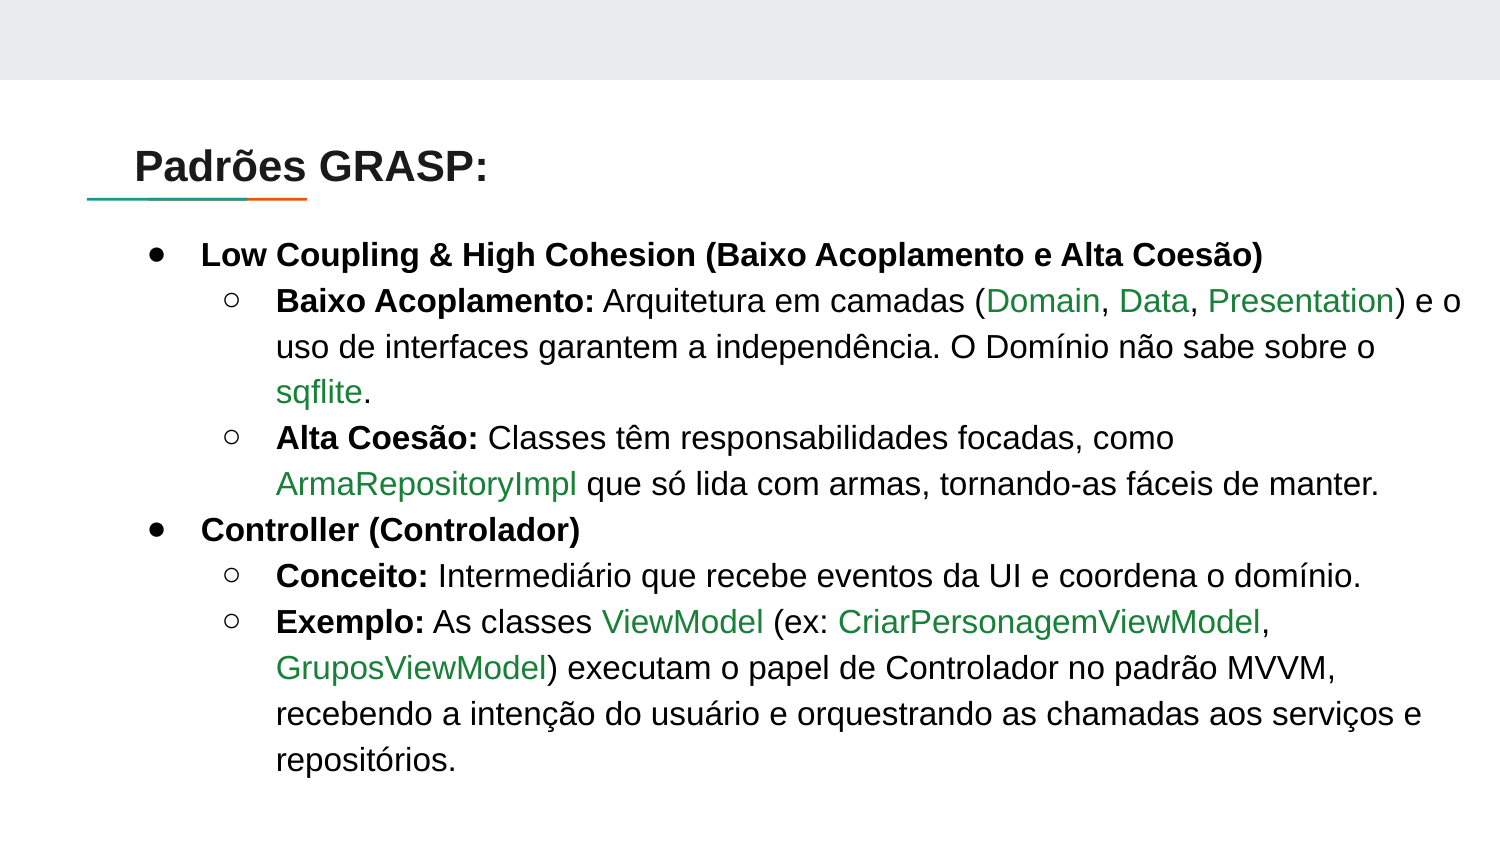

# Padrões GRASP:
Low Coupling & High Cohesion (Baixo Acoplamento e Alta Coesão)
Baixo Acoplamento: Arquitetura em camadas (Domain, Data, Presentation) e o uso de interfaces garantem a independência. O Domínio não sabe sobre o sqflite.
Alta Coesão: Classes têm responsabilidades focadas, como ArmaRepositoryImpl que só lida com armas, tornando-as fáceis de manter.
Controller (Controlador)
Conceito: Intermediário que recebe eventos da UI e coordena o domínio.
Exemplo: As classes ViewModel (ex: CriarPersonagemViewModel, GruposViewModel) executam o papel de Controlador no padrão MVVM, recebendo a intenção do usuário e orquestrando as chamadas aos serviços e repositórios.